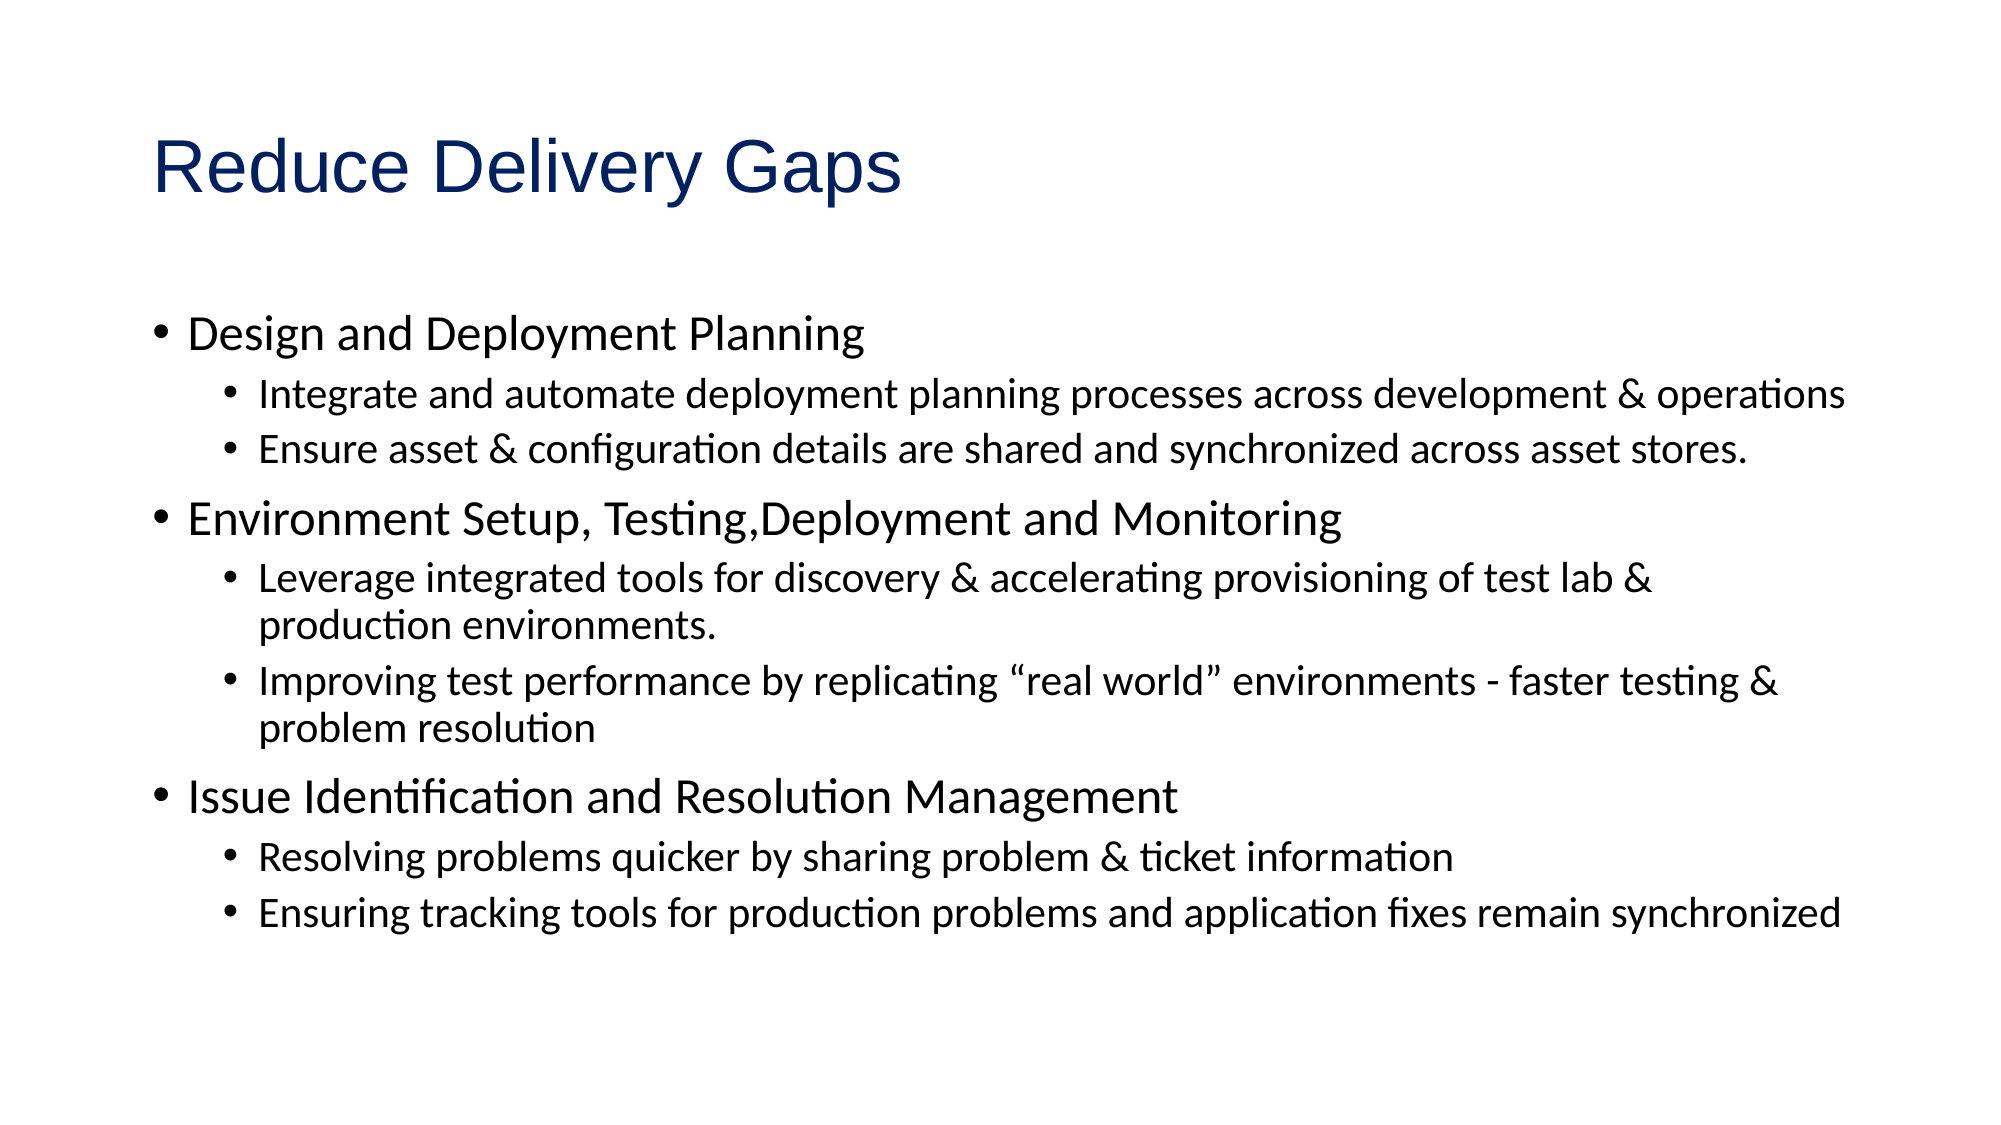

# Reduce Delivery Gaps
Design and Deployment Planning
Integrate and automate deployment planning processes across development & operations
Ensure asset & configuration details are shared and synchronized across asset stores.
Environment Setup, Testing,Deployment and Monitoring
Leverage integrated tools for discovery & accelerating provisioning of test lab & production environments.
Improving test performance by replicating “real world” environments - faster testing & problem resolution
Issue Identification and Resolution Management
Resolving problems quicker by sharing problem & ticket information
Ensuring tracking tools for production problems and application fixes remain synchronized